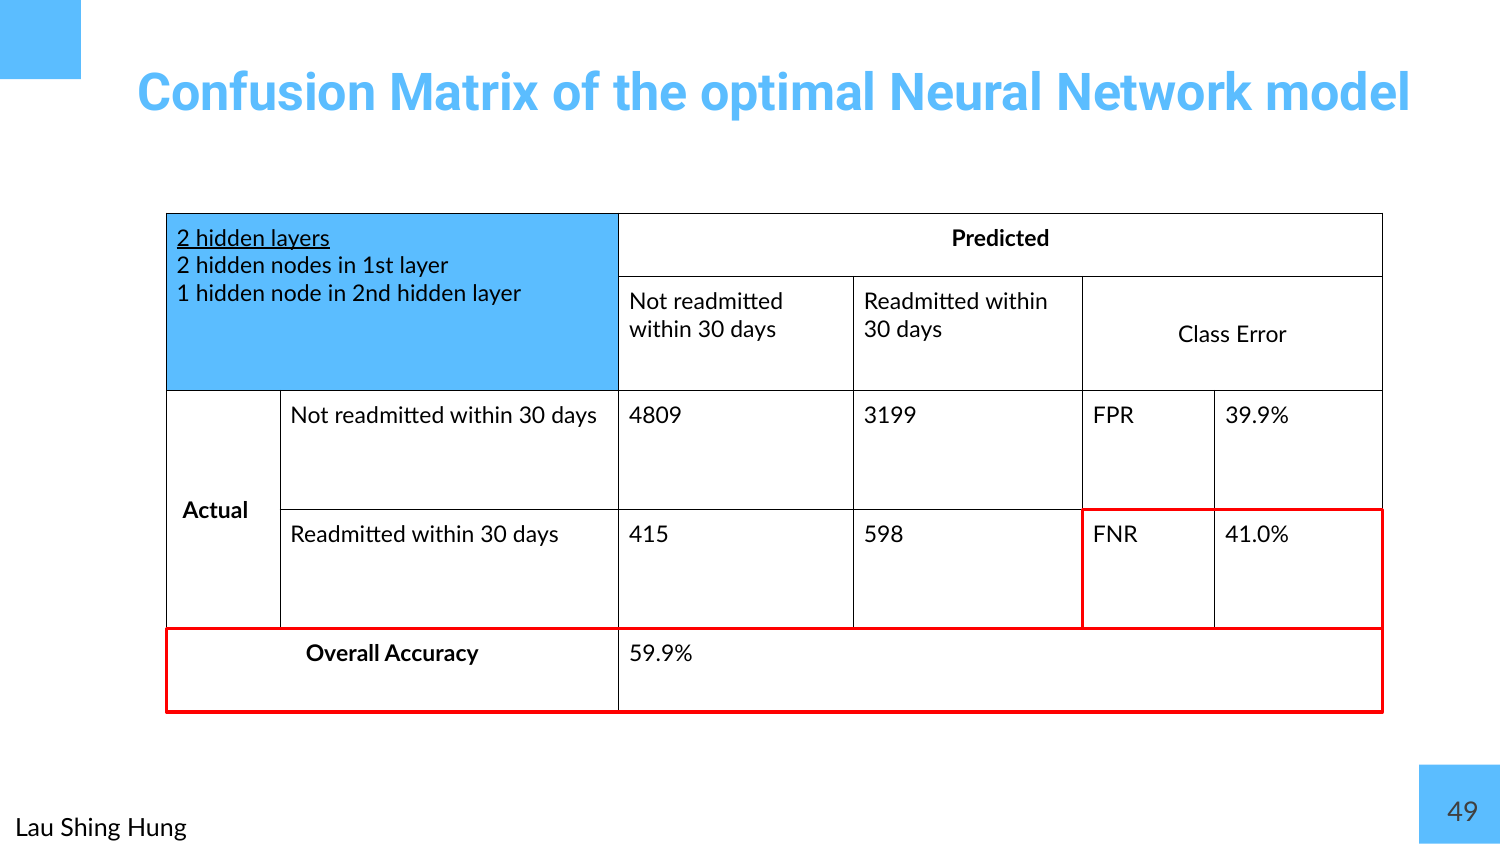

# Confusion Matrix of the optimal Neural Network model
| 2 hidden layers 2 hidden nodes in 1st layer 1 hidden node in 2nd hidden layer |  | Predicted |  |  |  |
| --- | --- | --- | --- | --- | --- |
|  |  | Not readmitted within 30 days | Readmitted within 30 days | Class Error |  |
| Actual | Not readmitted within 30 days | 4809 | 3199 | FPR | 39.9% |
|  | Readmitted within 30 days | 415 | 598 | FNR | 41.0% |
| Overall Accuracy |  | 59.9% |  |  |  |

49
Lau Shing Hung